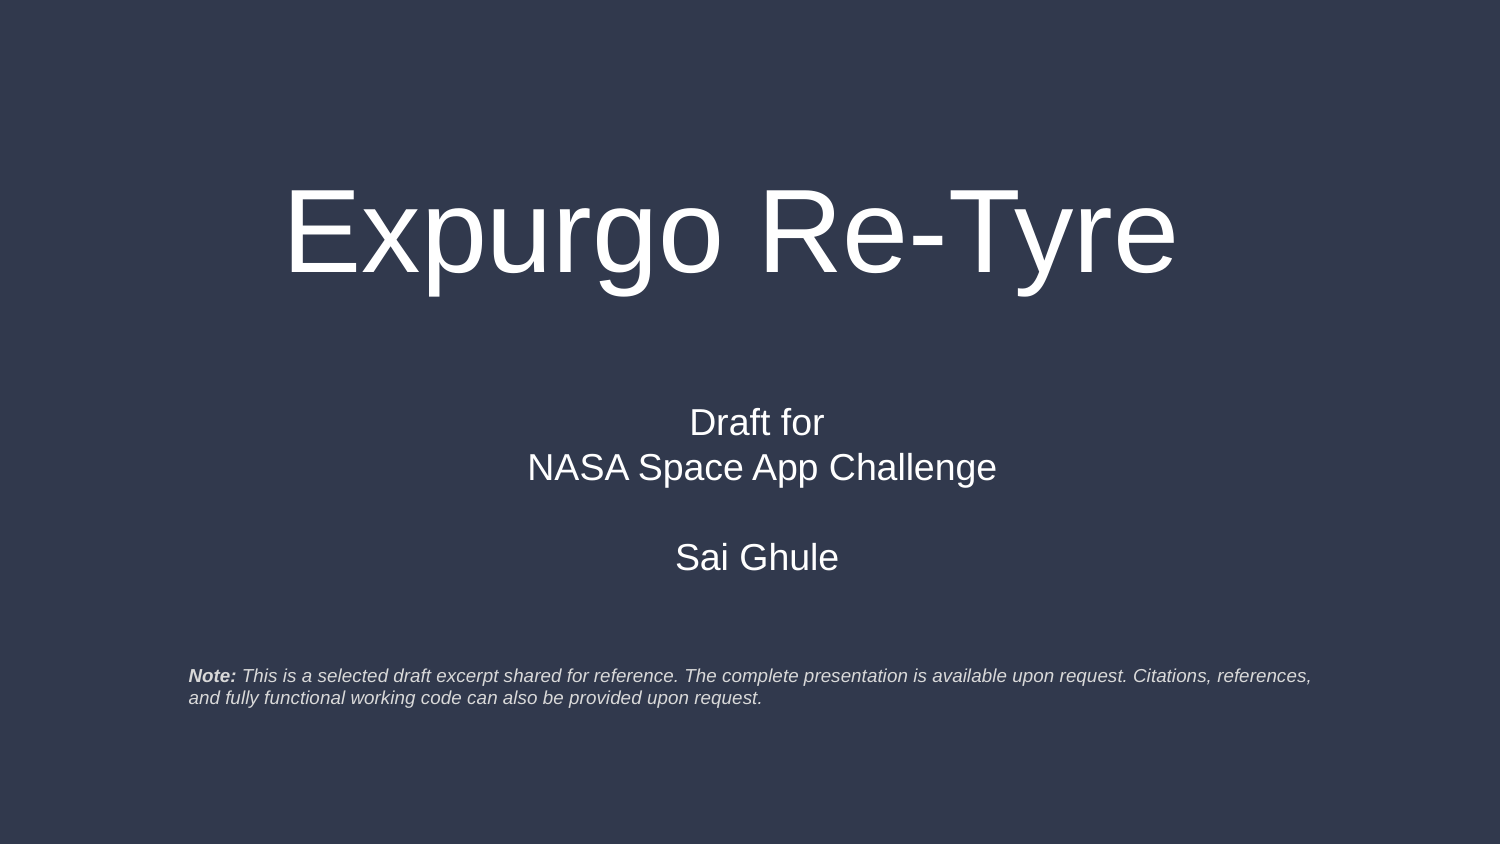

# Expurgo Re-Tyre
Draft for
NASA Space App Challenge

Sai Ghule

Note: This is a selected draft excerpt shared for reference. The complete presentation is available upon request. Citations, references, and fully functional working code can also be provided upon request.